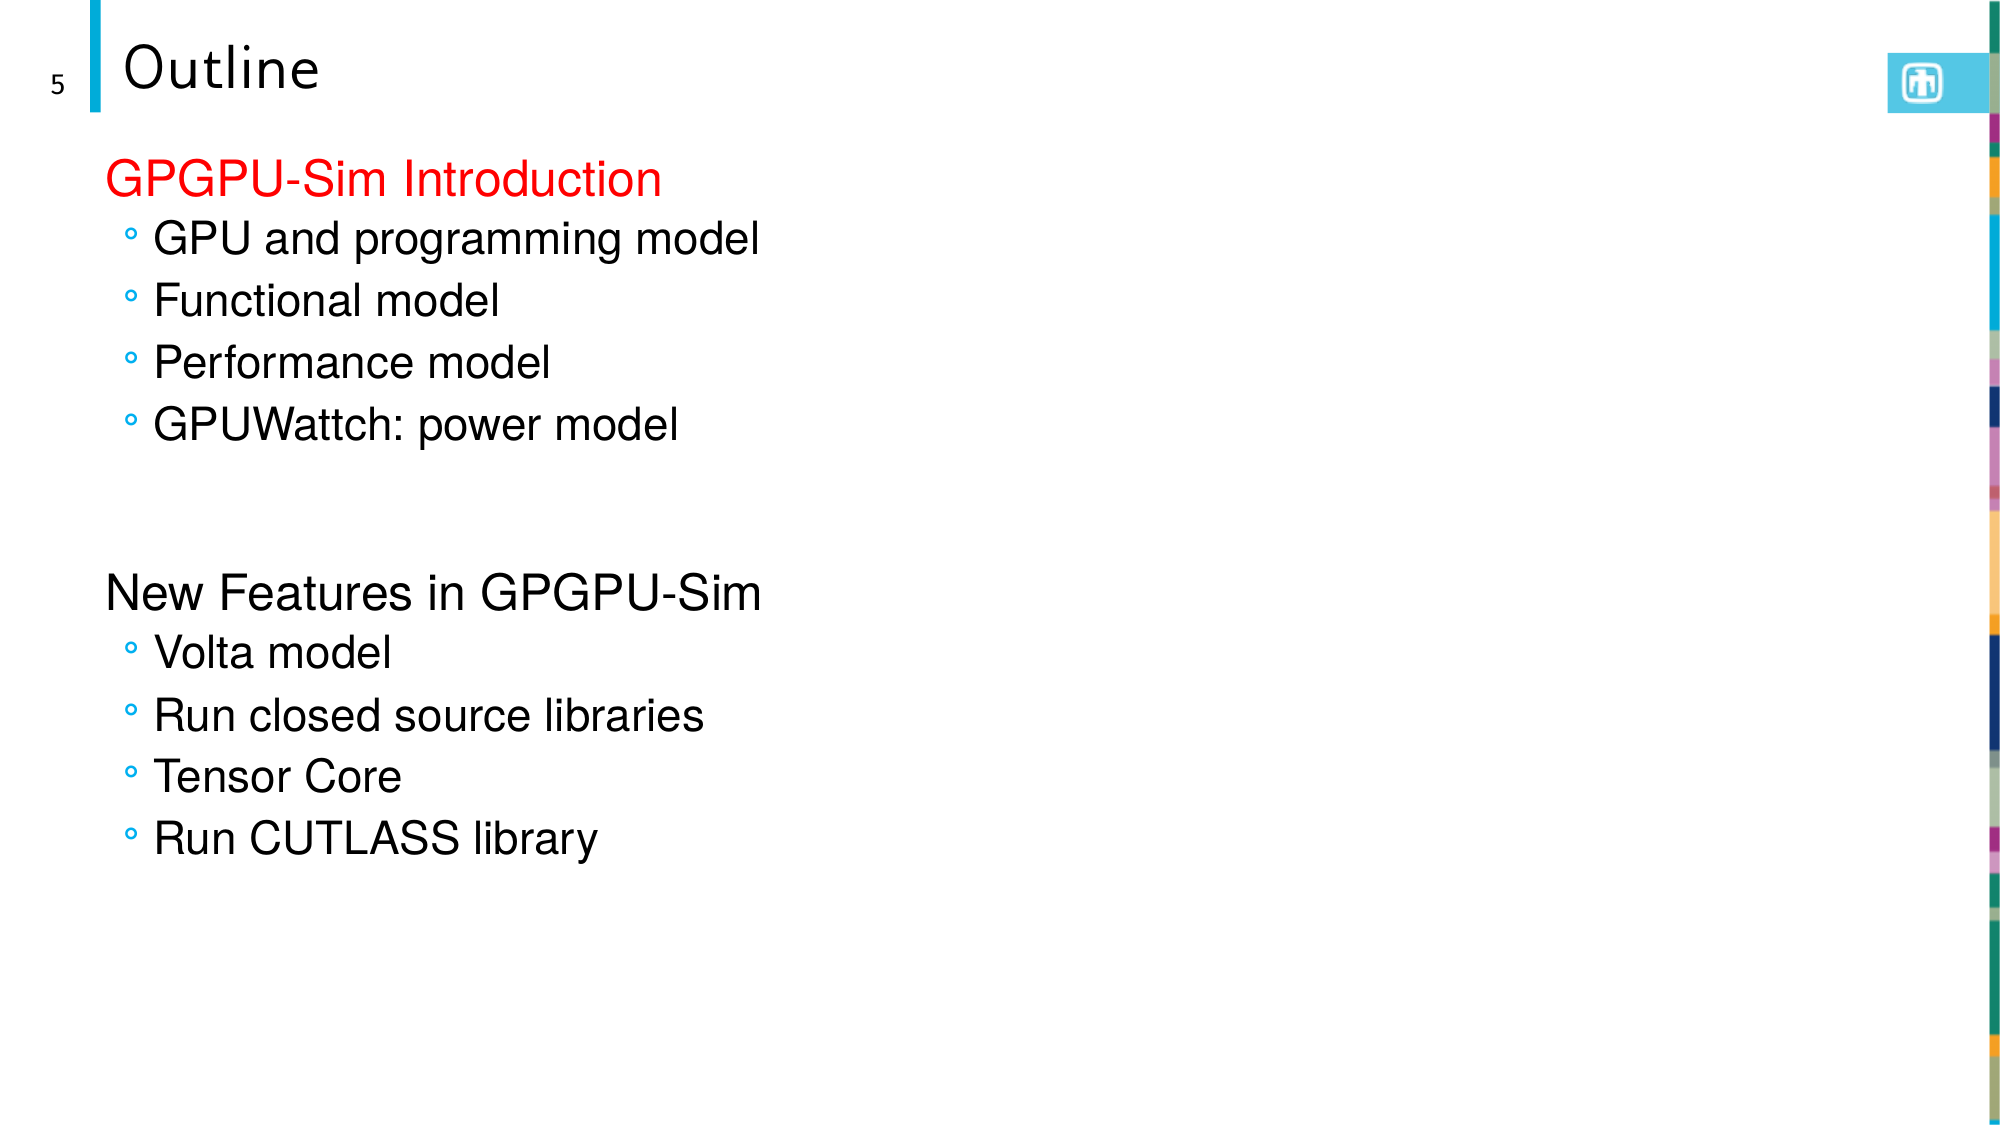

# Outline
5
GPGPU-Sim Introduction
GPU and programming model
Functional model
Performance model
GPUWattch: power model

New Features in GPGPU-Sim
Volta model
Run closed source libraries
Tensor Core
Run CUTLASS library